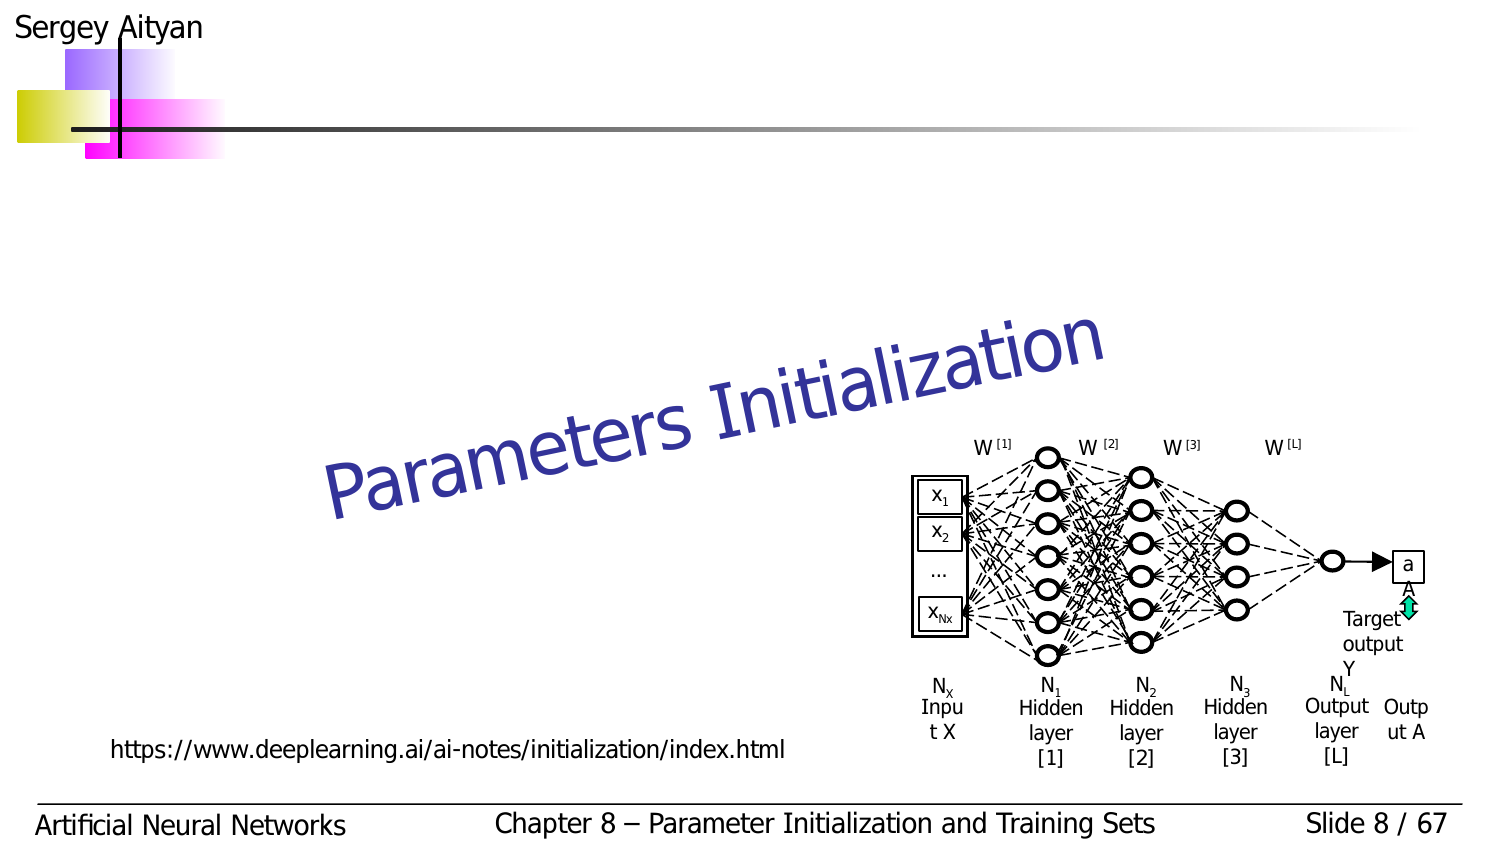

Parameters Initialization
W [1]
W [2]
W [L]
W [3]

x1
x2
…
xNx

a

A

Target output   Y
NL
N2
Output layer [L]
Hidden layer [2]
N3
N1
NX
Input X
Hidden layer [1]
Hidden layer [3]
Output A
https://www.deeplearning.ai/ai-notes/initialization/index.html